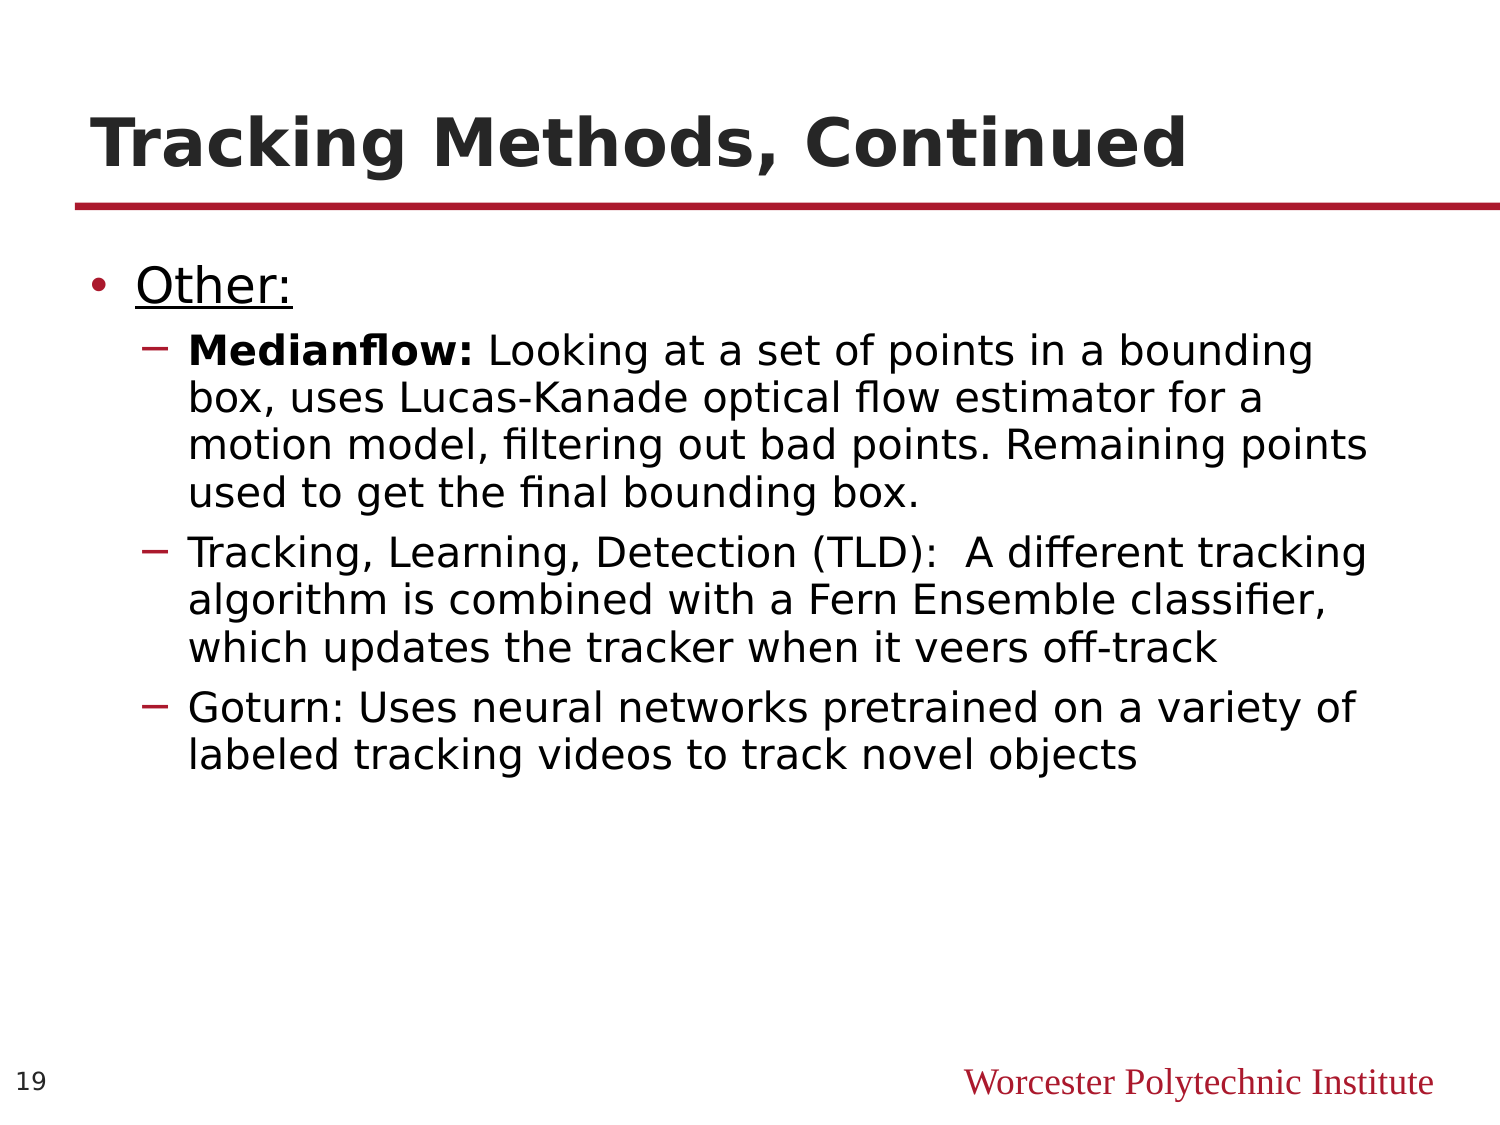

# Tracking Methods, Continued
Other:
Medianflow: Looking at a set of points in a bounding box, uses Lucas-Kanade optical flow estimator for a motion model, filtering out bad points. Remaining points used to get the final bounding box.
Tracking, Learning, Detection (TLD):  A different tracking algorithm is combined with a Fern Ensemble classifier, which updates the tracker when it veers off-track
Goturn: Uses neural networks pretrained on a variety of labeled tracking videos to track novel objects
19